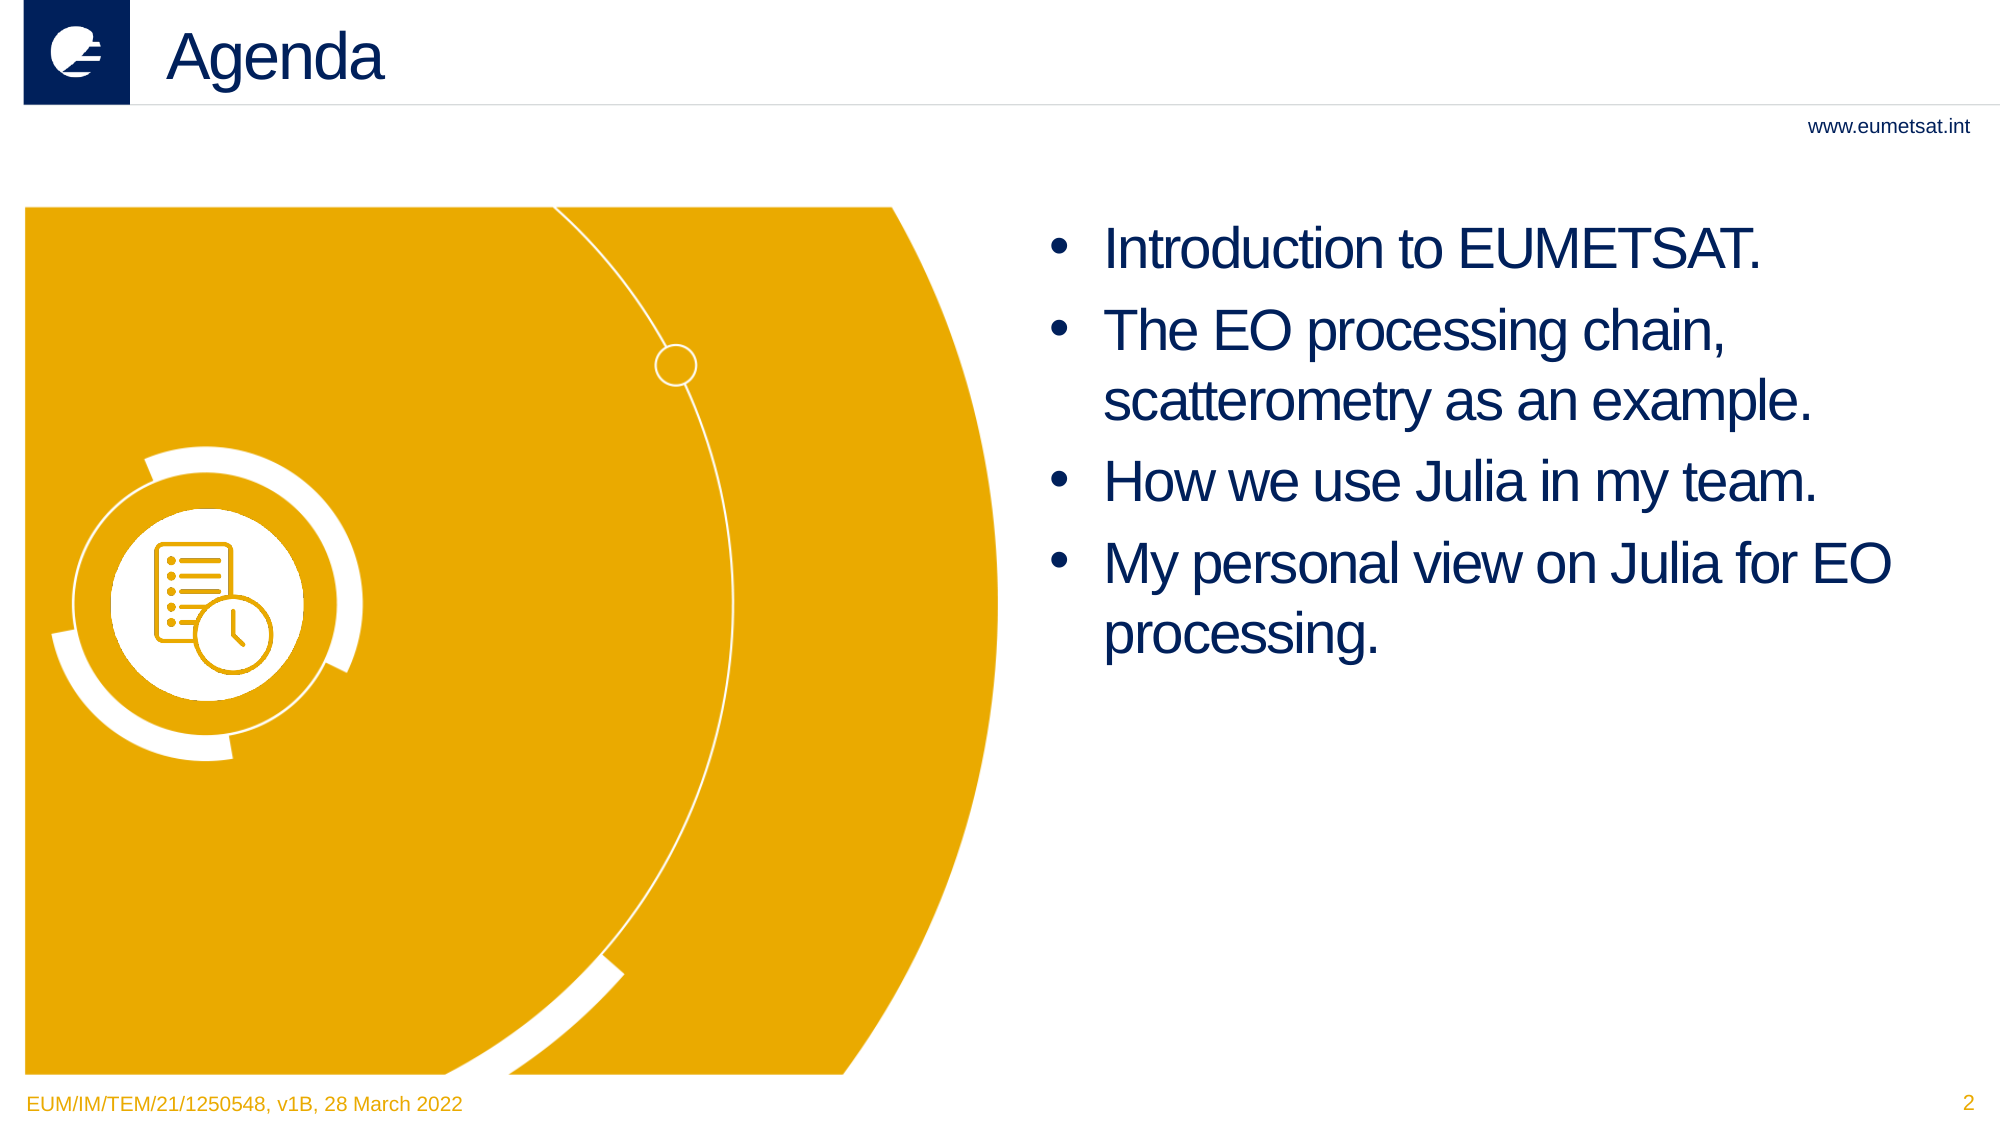

# Agenda
Introduction to EUMETSAT.
The EO processing chain, scatterometry as an example.
How we use Julia in my team.
My personal view on Julia for EO processing.